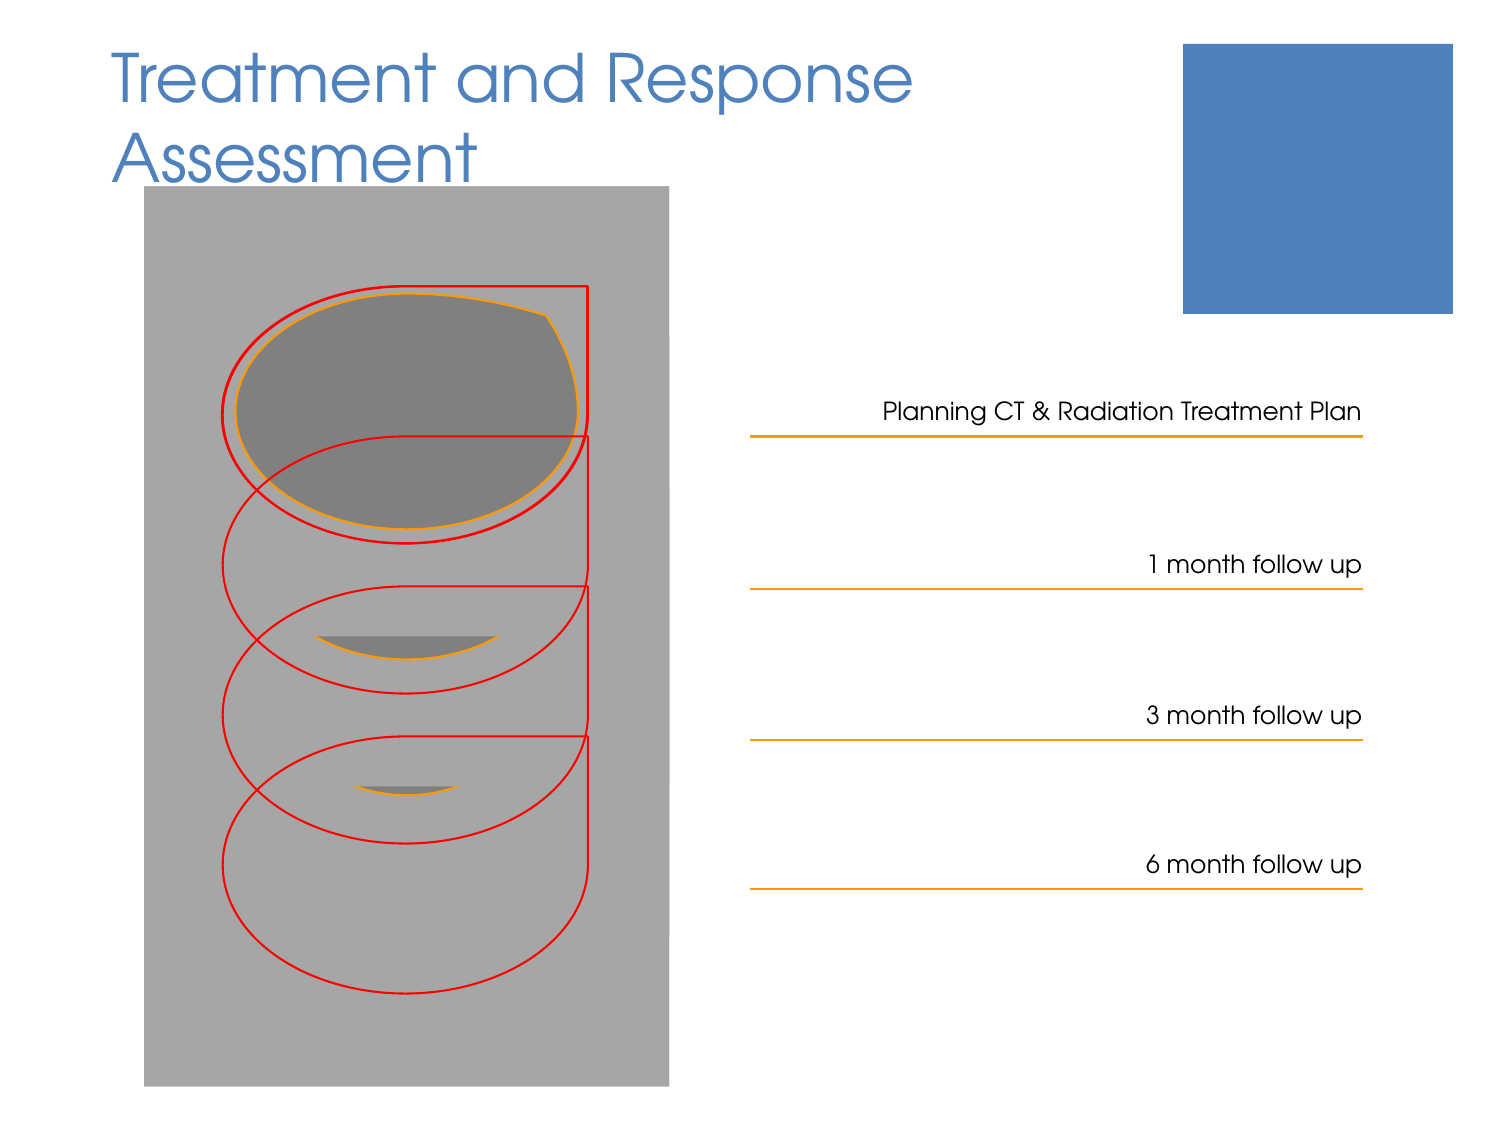

# Treatment and Response Assessment

Planning CT & Radiation Treatment Plan
1 month follow up
3 month follow up
6 month follow up